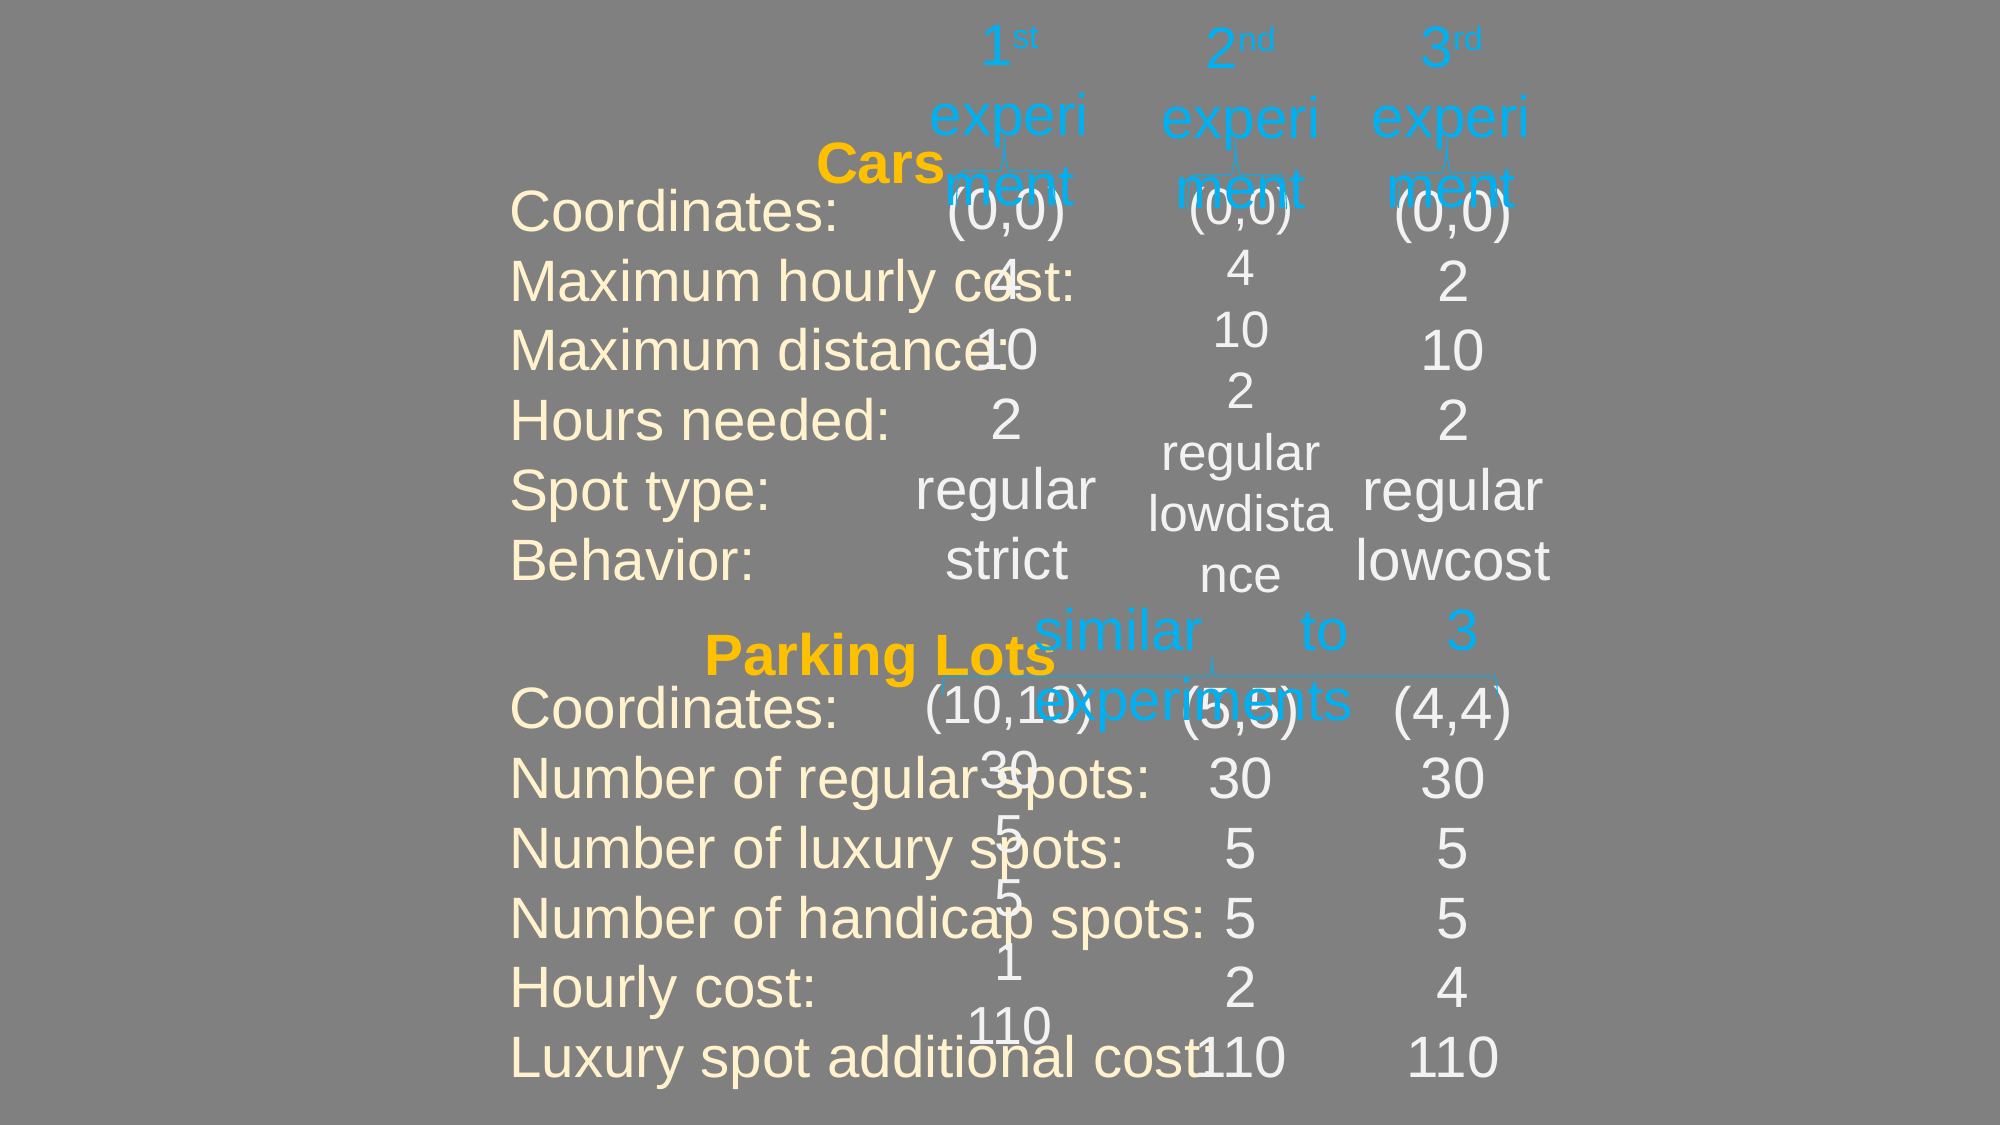

1st experiment

3rd experiment

2nd experiment

Cars
(0,0)
4
10
2
regular
strict
Coordinates:
Maximum hourly cost:
Maximum distance:
Hours needed:
Spot type:
Behavior:

(0,0)
2
10
2
regular
lowcost
(0,0)
4
10
2
regular
lowdistance

similar to 3 experiments
Parking Lots
Coordinates:
Number of regular spots:
Number of luxury spots:
Number of handicap spots:
Hourly cost:
Luxury spot additional cost:

(10,10)
30
5
5
1
110
(5,5)
30
5
5
2
110
(4,4)
30
5
5
4
110